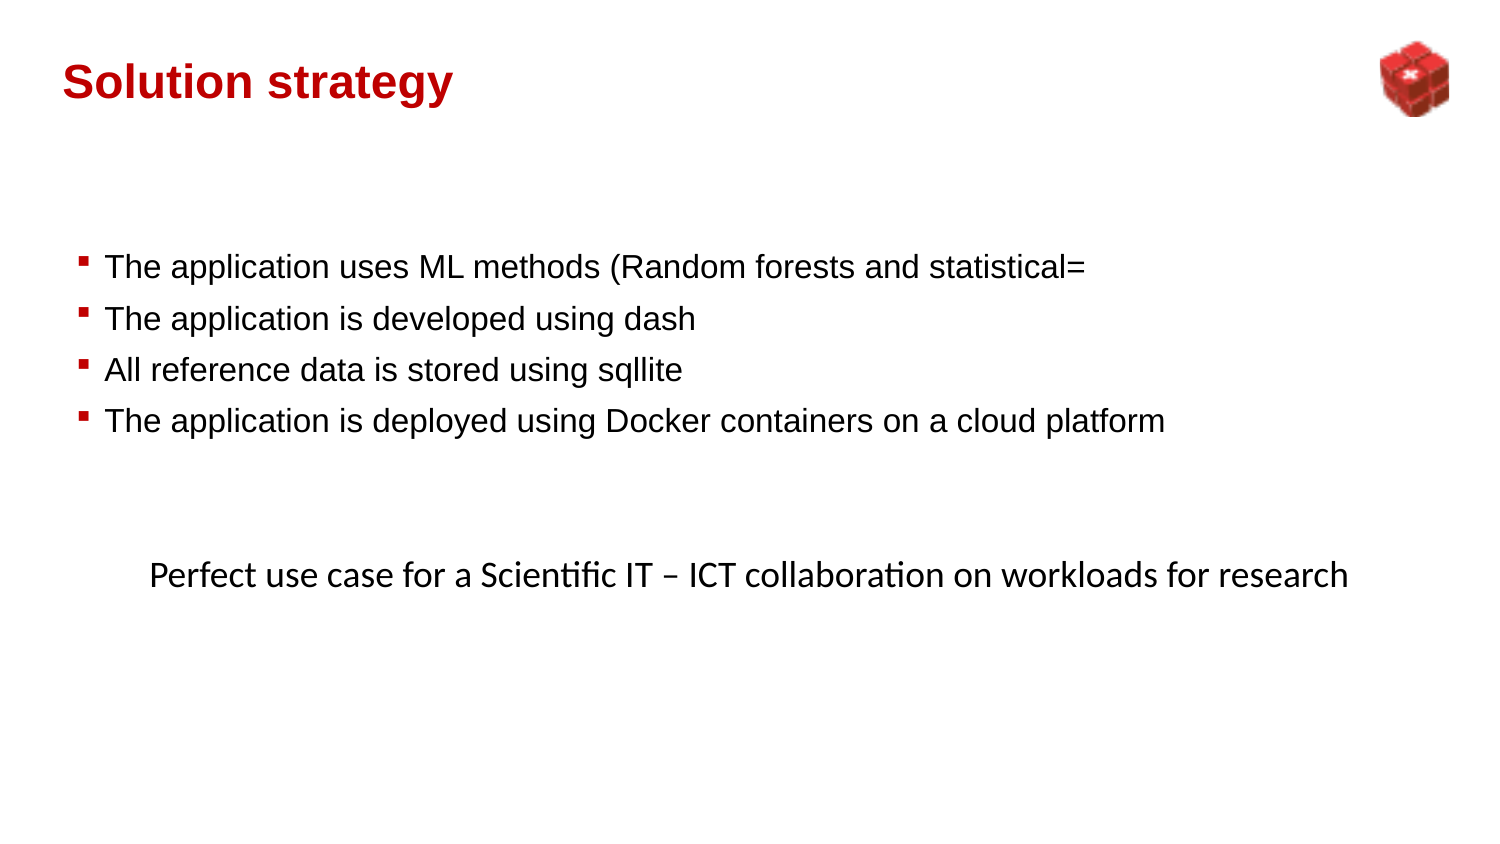

# Solution strategy
The application uses ML methods (Random forests and statistical=
The application is developed using dash
All reference data is stored using sqllite
The application is deployed using Docker containers on a cloud platform
Perfect use case for a Scientific IT – ICT collaboration on workloads for research